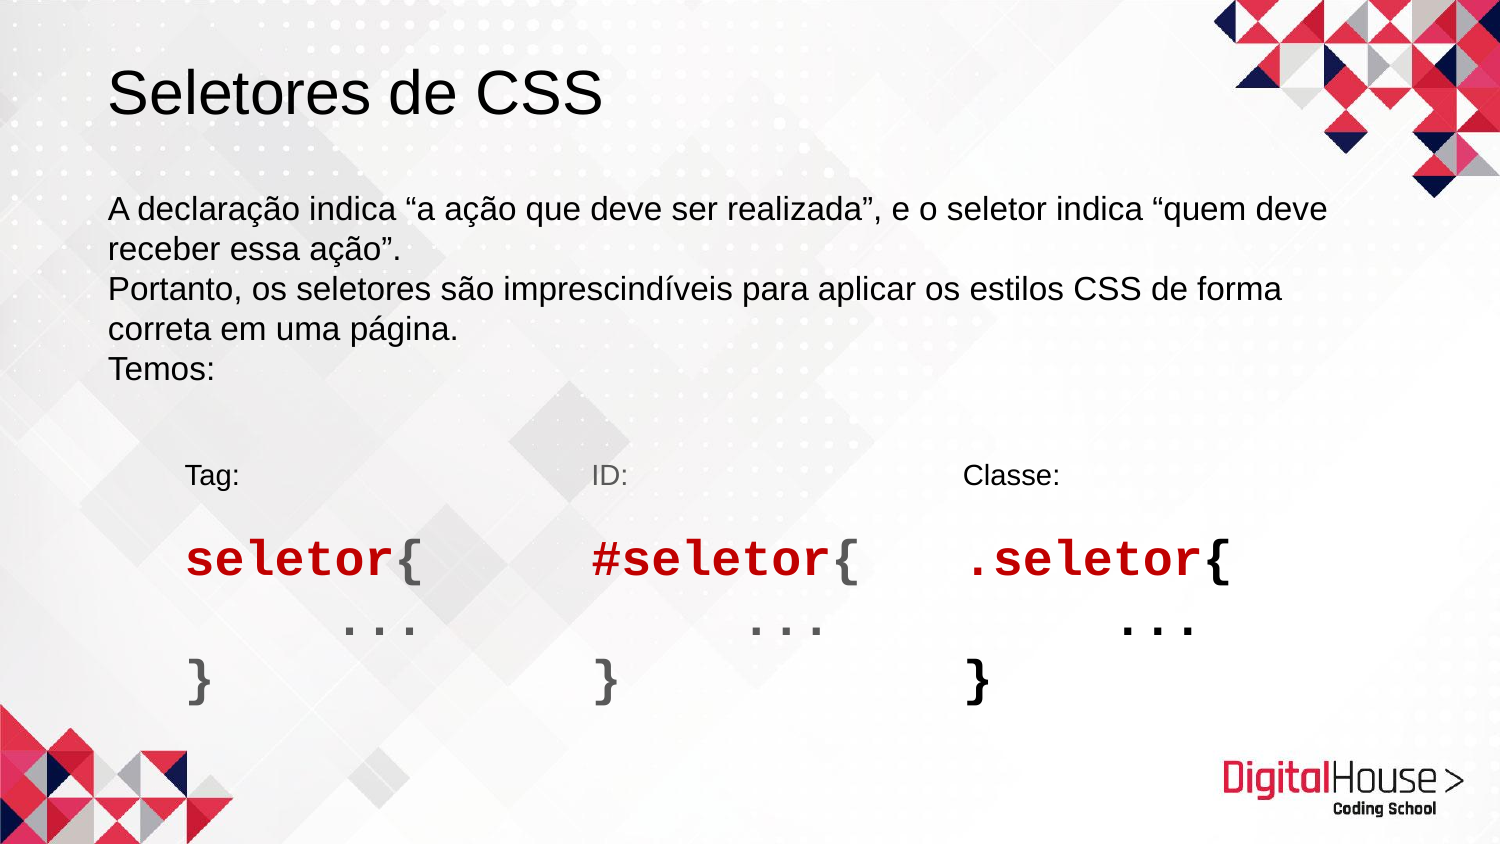

# Seletores de CSS
A declaração indica “a ação que deve ser realizada”, e o seletor indica “quem deve receber essa ação”.
Portanto, os seletores são imprescindíveis para aplicar os estilos CSS de forma correta em uma página.
Temos:
Tag:
seletor{
	...
}
ID:
#seletor{
	...
}
Classe:
.seletor{
	...
}